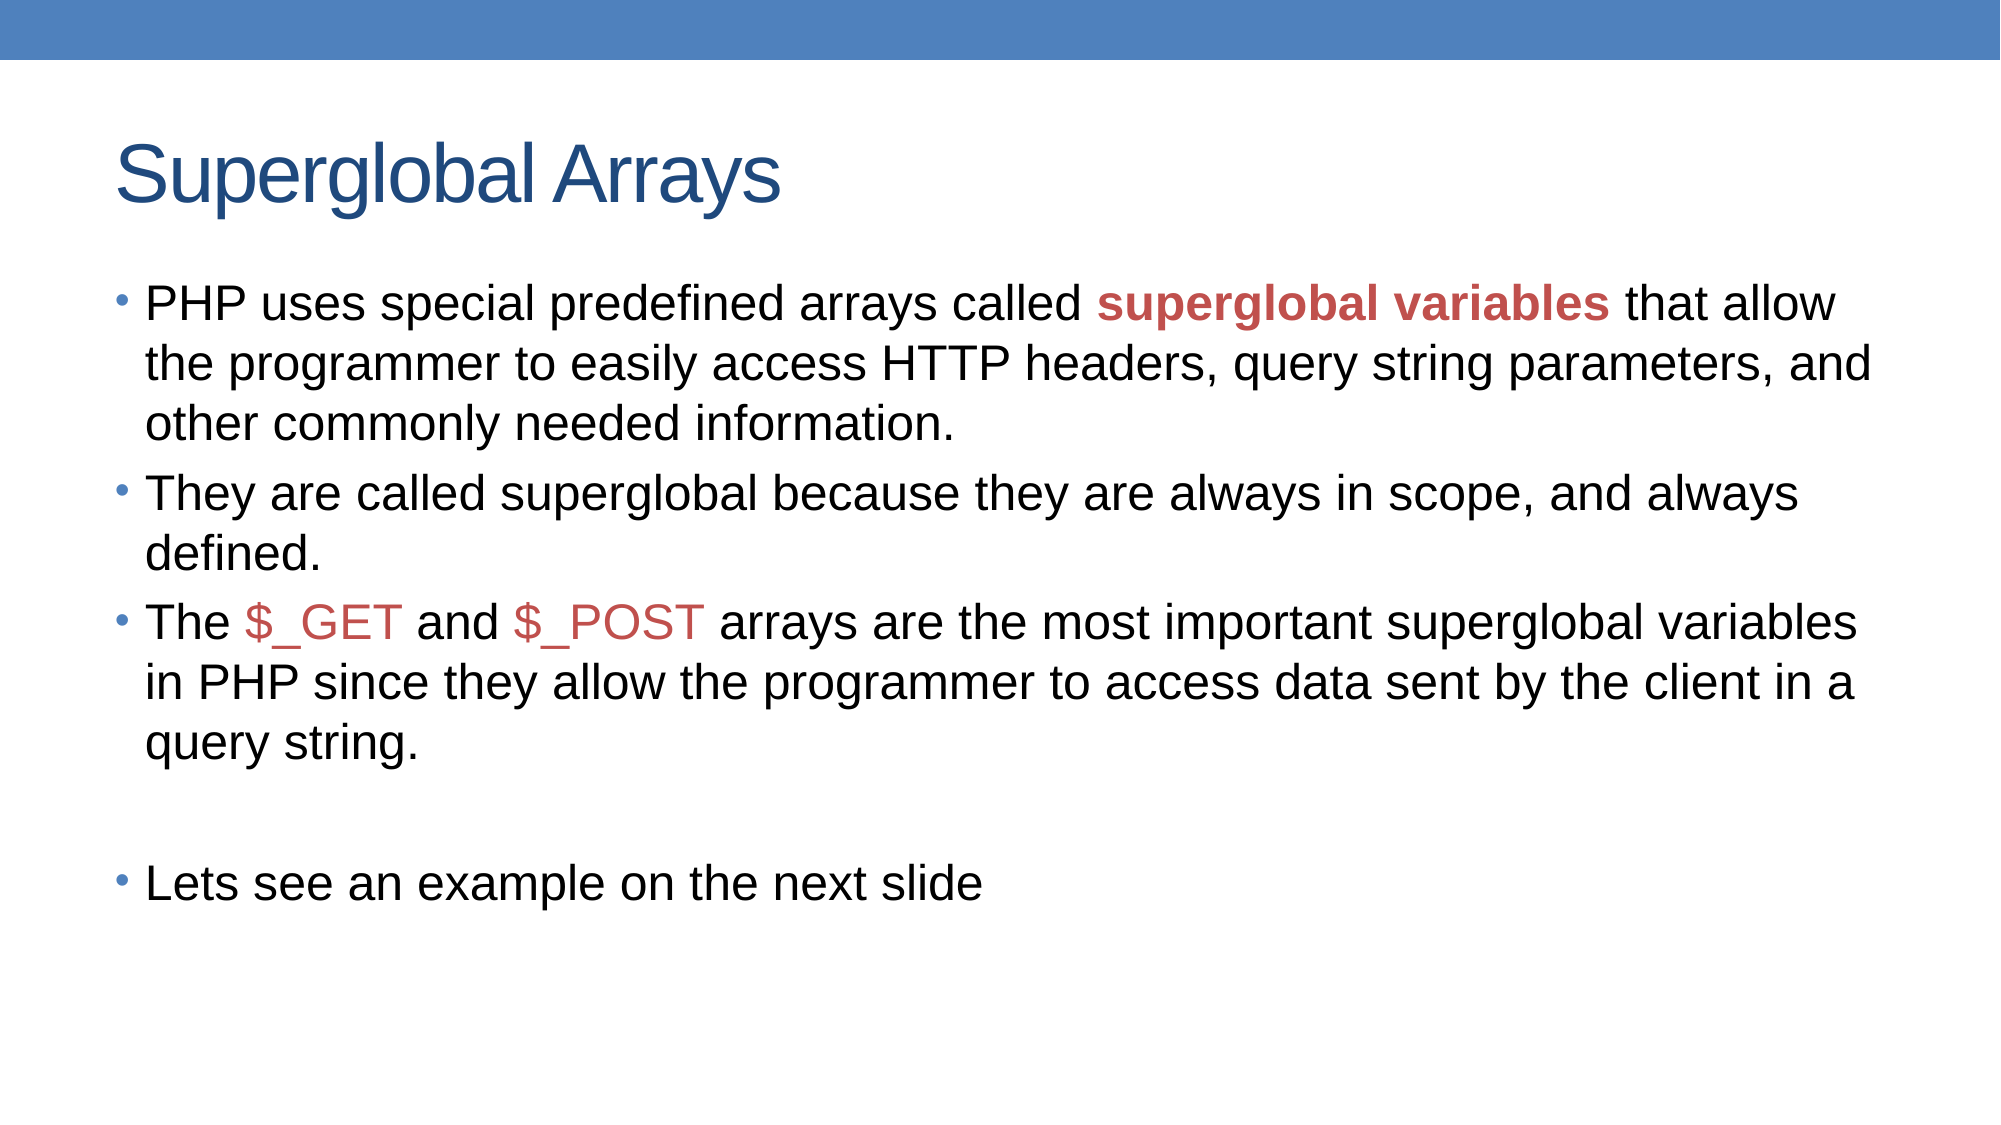

# Superglobal Arrays
PHP uses special predefined arrays called superglobal variables that allow the programmer to easily access HTTP headers, query string parameters, and other commonly needed information.
They are called superglobal because they are always in scope, and always defined.
The $_GET and $_POST arrays are the most important superglobal variables in PHP since they allow the programmer to access data sent by the client in a query string.

Lets see an example on the next slide